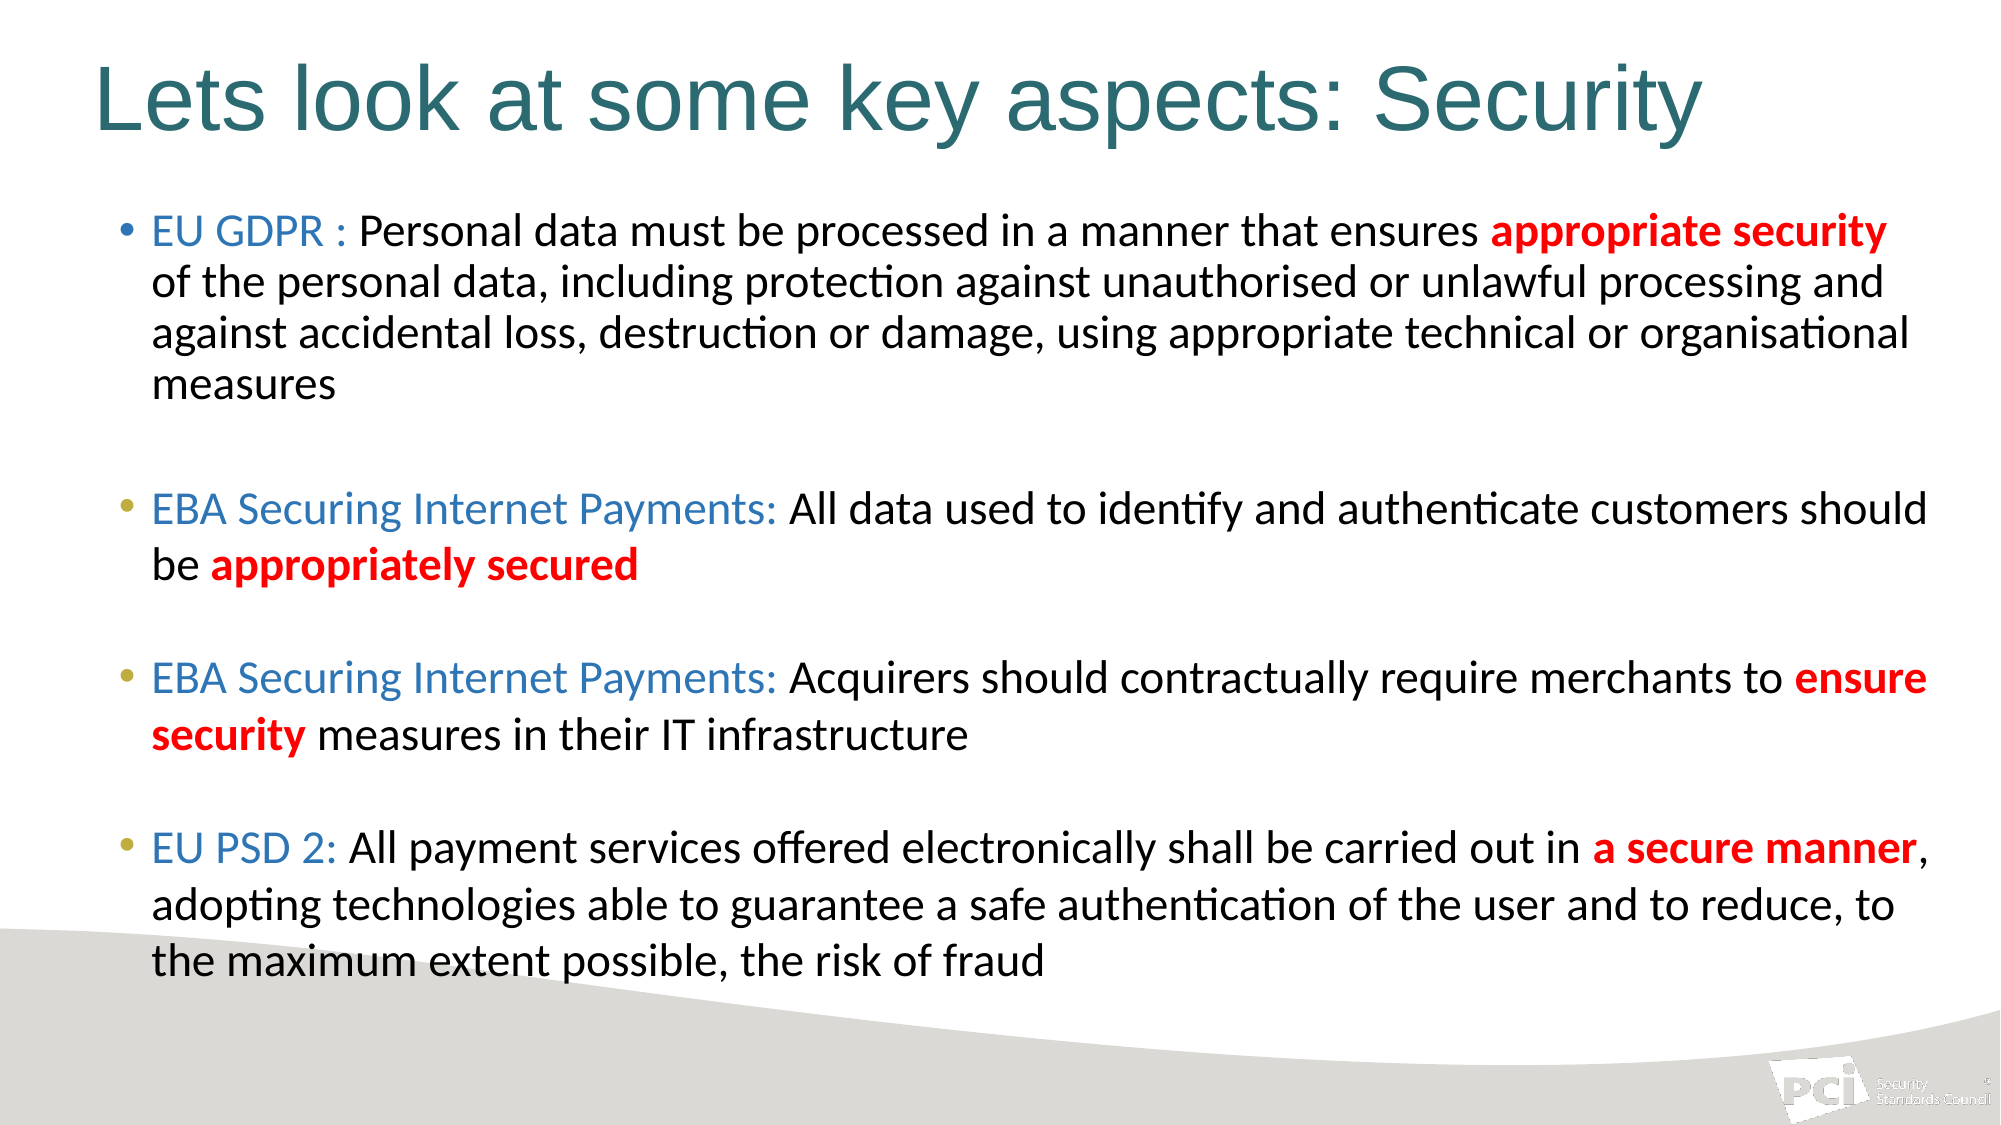

# Lets look at some key aspects: Security
EU GDPR : Personal data must be processed in a manner that ensures appropriate security of the personal data, including protection against unauthorised or unlawful processing and against accidental loss, destruction or damage, using appropriate technical or organisational measures

EBA Securing Internet Payments: All data used to identify and authenticate customers should be appropriately secured

EBA Securing Internet Payments: Acquirers should contractually require merchants to ensure security measures in their IT infrastructure

EU PSD 2: All payment services offered electronically shall be carried out in a secure manner, adopting technologies able to guarantee a safe authentication of the user and to reduce, to the maximum extent possible, the risk of fraud

17